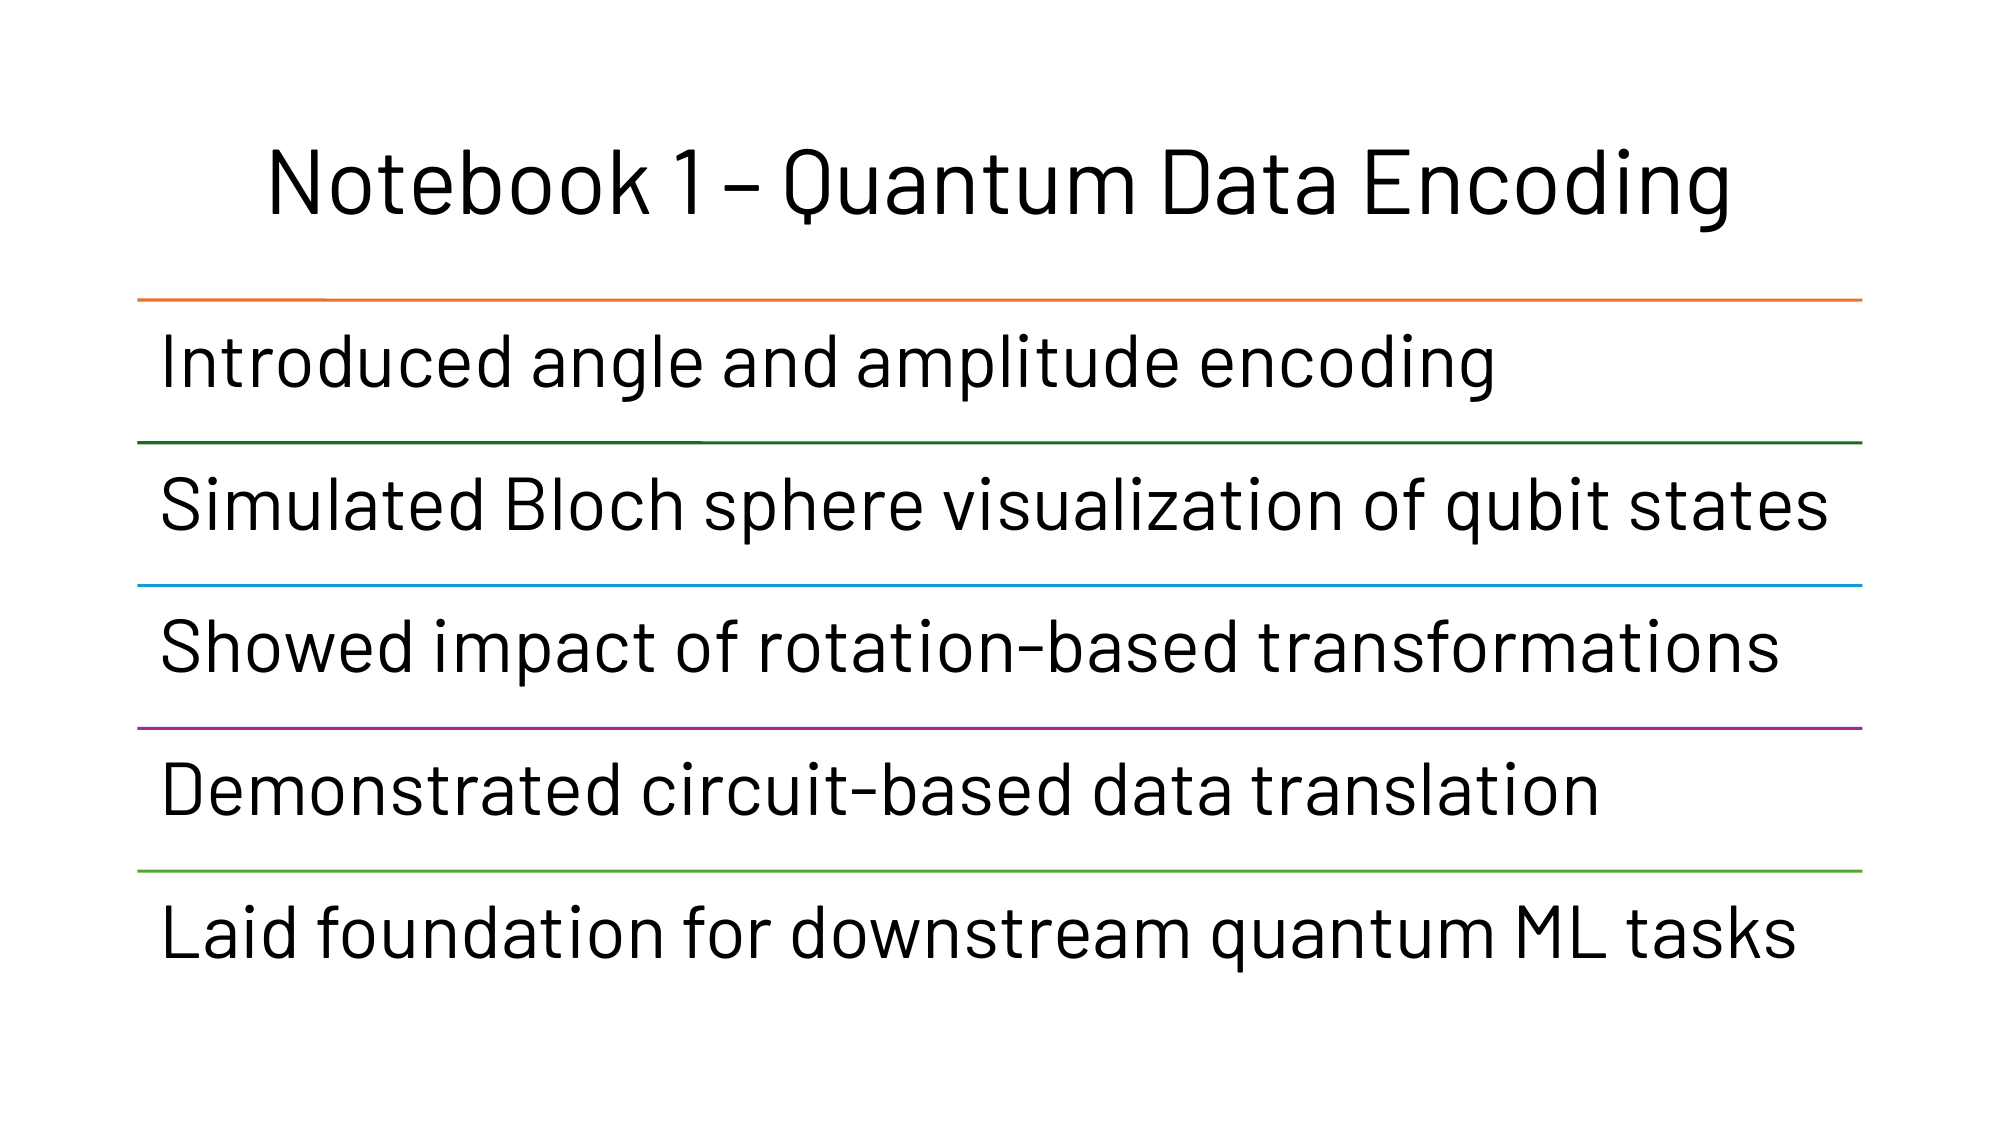

# Notebook 1 – Quantum Data Encoding
Introduced angle and amplitude encoding
Simulated Bloch sphere visualization of qubit states
Showed impact of rotation-based transformations
Demonstrated circuit-based data translation
Laid foundation for downstream quantum ML tasks